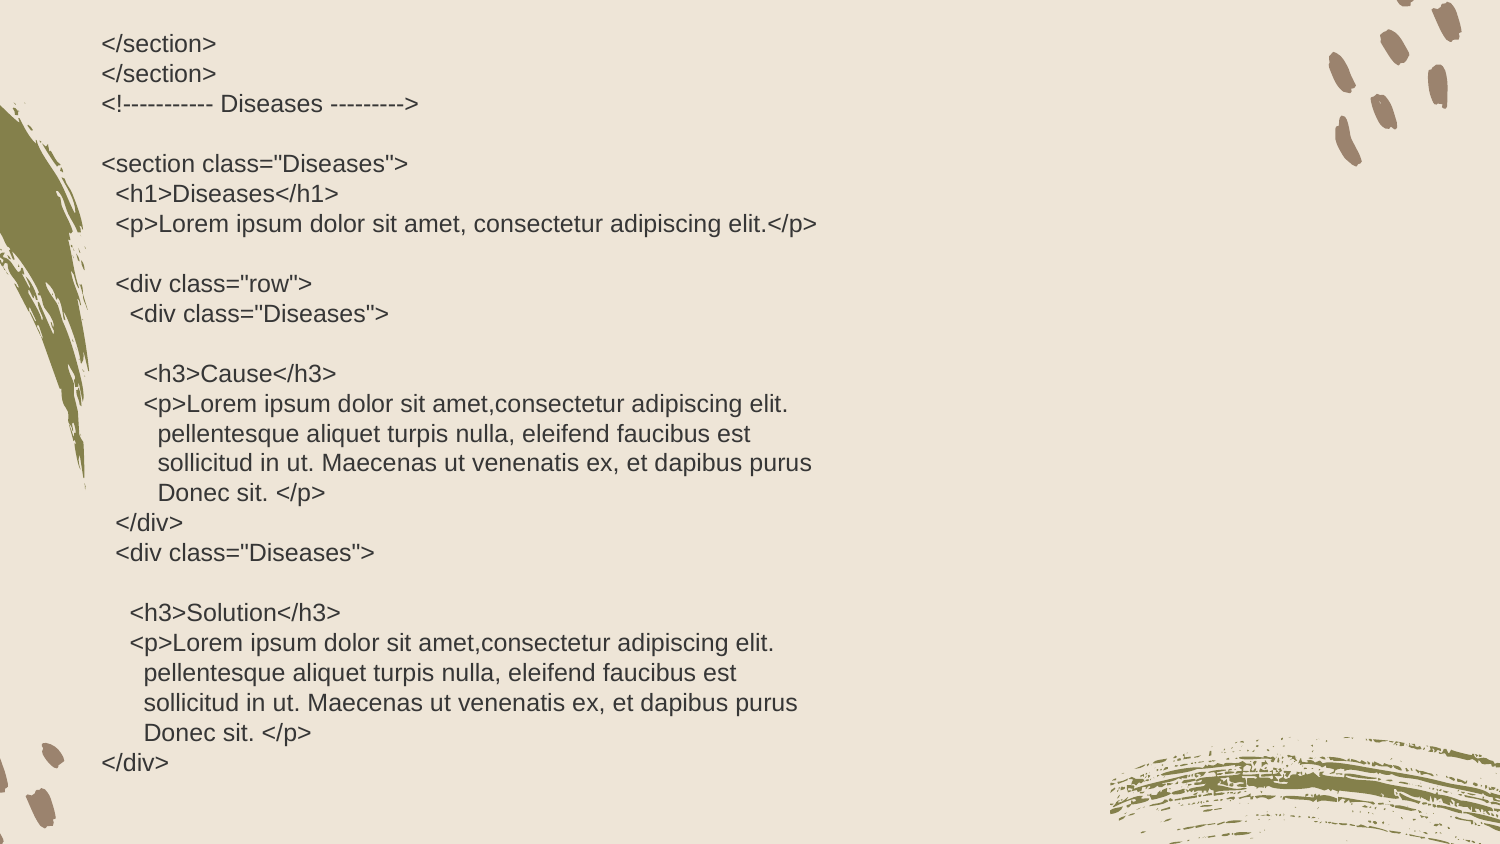

</section>
</section>
<!----------- Diseases --------->

<section class="Diseases">
  <h1>Diseases</h1>
  <p>Lorem ipsum dolor sit amet, consectetur adipiscing elit.</p>

  <div class="row">
    <div class="Diseases">

      <h3>Cause</h3>
      <p>Lorem ipsum dolor sit amet,consectetur adipiscing elit.
        pellentesque aliquet turpis nulla, eleifend faucibus est
        sollicitud in ut. Maecenas ut venenatis ex, et dapibus purus
        Donec sit. </p>
  </div>
  <div class="Diseases">

    <h3>Solution</h3>
    <p>Lorem ipsum dolor sit amet,consectetur adipiscing elit.
      pellentesque aliquet turpis nulla, eleifend faucibus est
      sollicitud in ut. Maecenas ut venenatis ex, et dapibus purus
      Donec sit. </p>
</div>